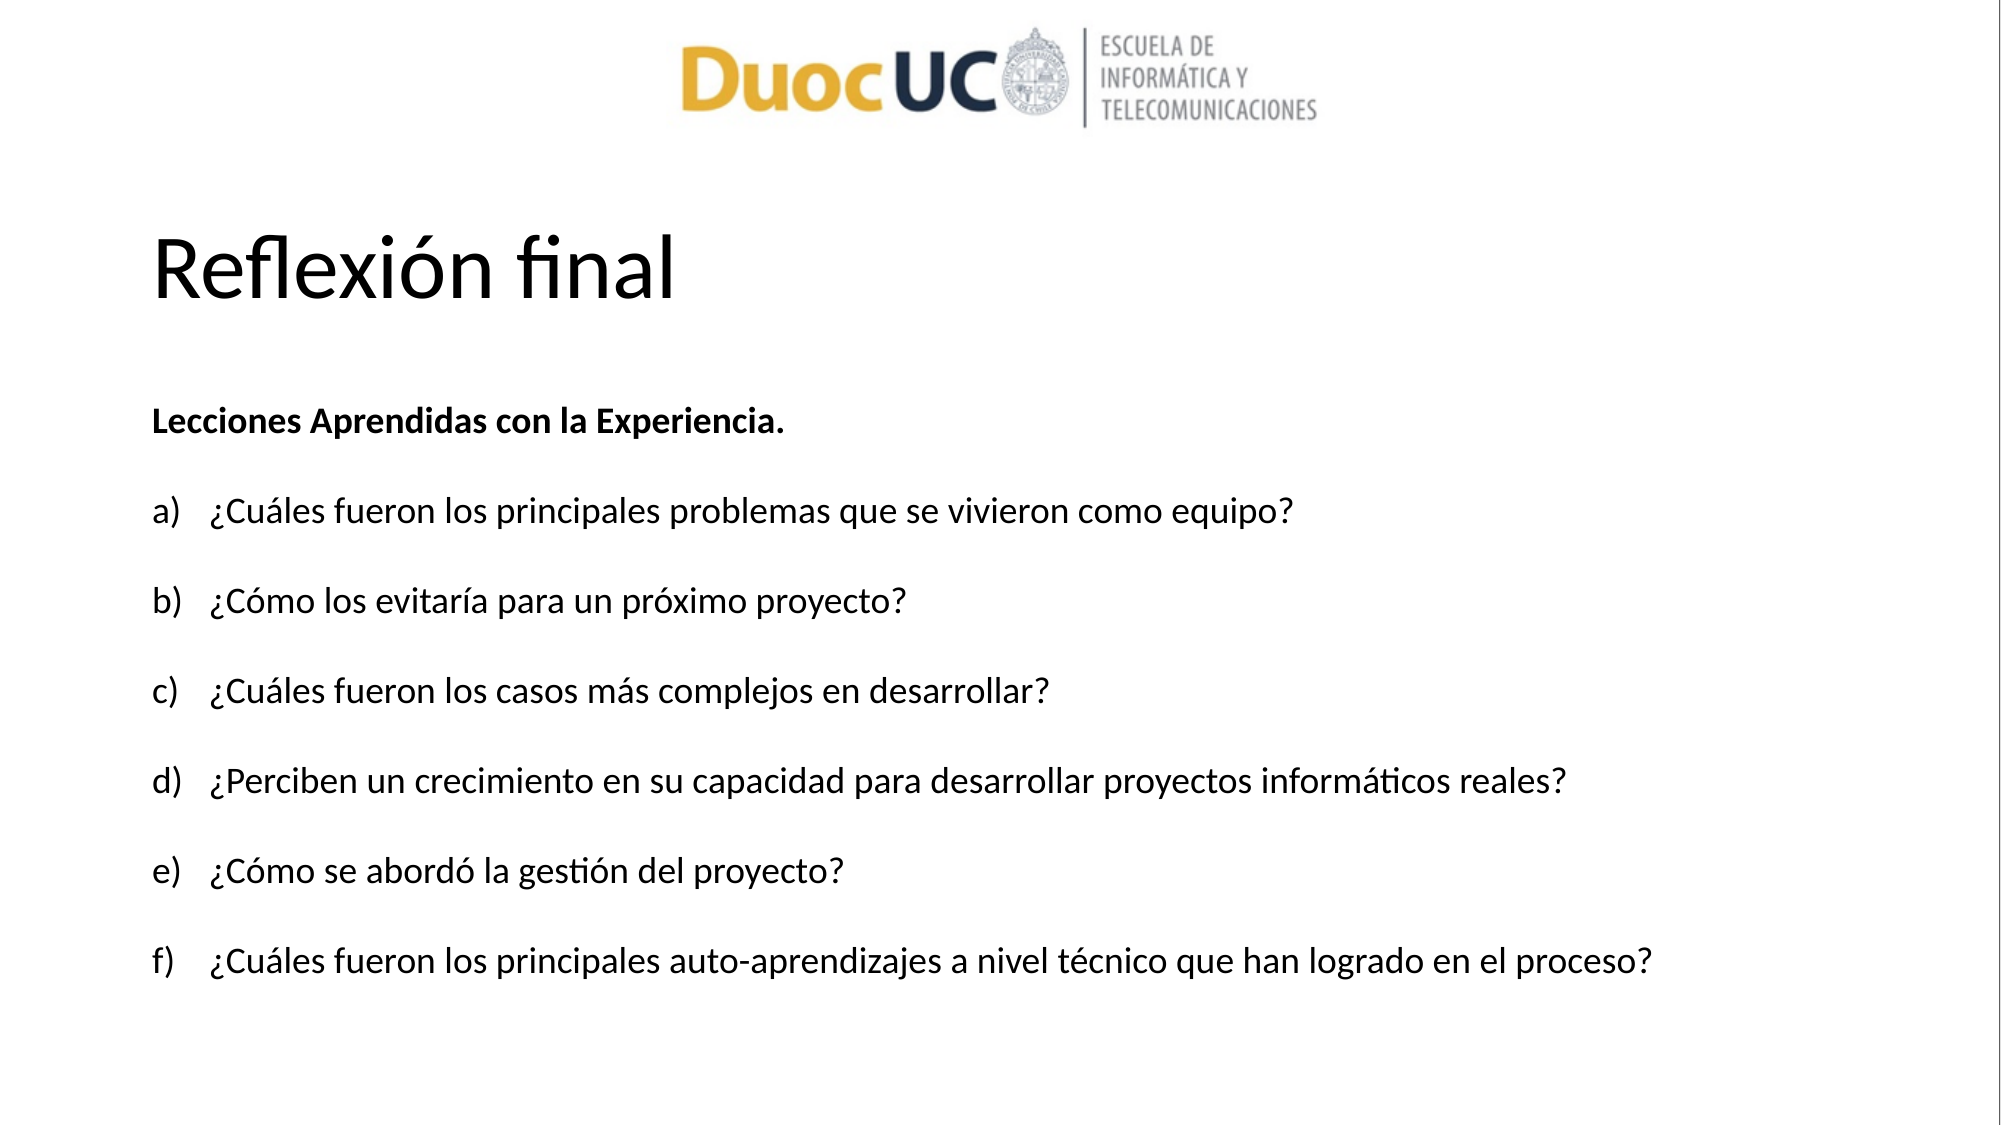

# Reflexión final
Lecciones Aprendidas con la Experiencia.
¿Cuáles fueron los principales problemas que se vivieron como equipo?
¿Cómo los evitaría para un próximo proyecto?
¿Cuáles fueron los casos más complejos en desarrollar?
¿Perciben un crecimiento en su capacidad para desarrollar proyectos informáticos reales?
¿Cómo se abordó la gestión del proyecto?
¿Cuáles fueron los principales auto-aprendizajes a nivel técnico que han logrado en el proceso?